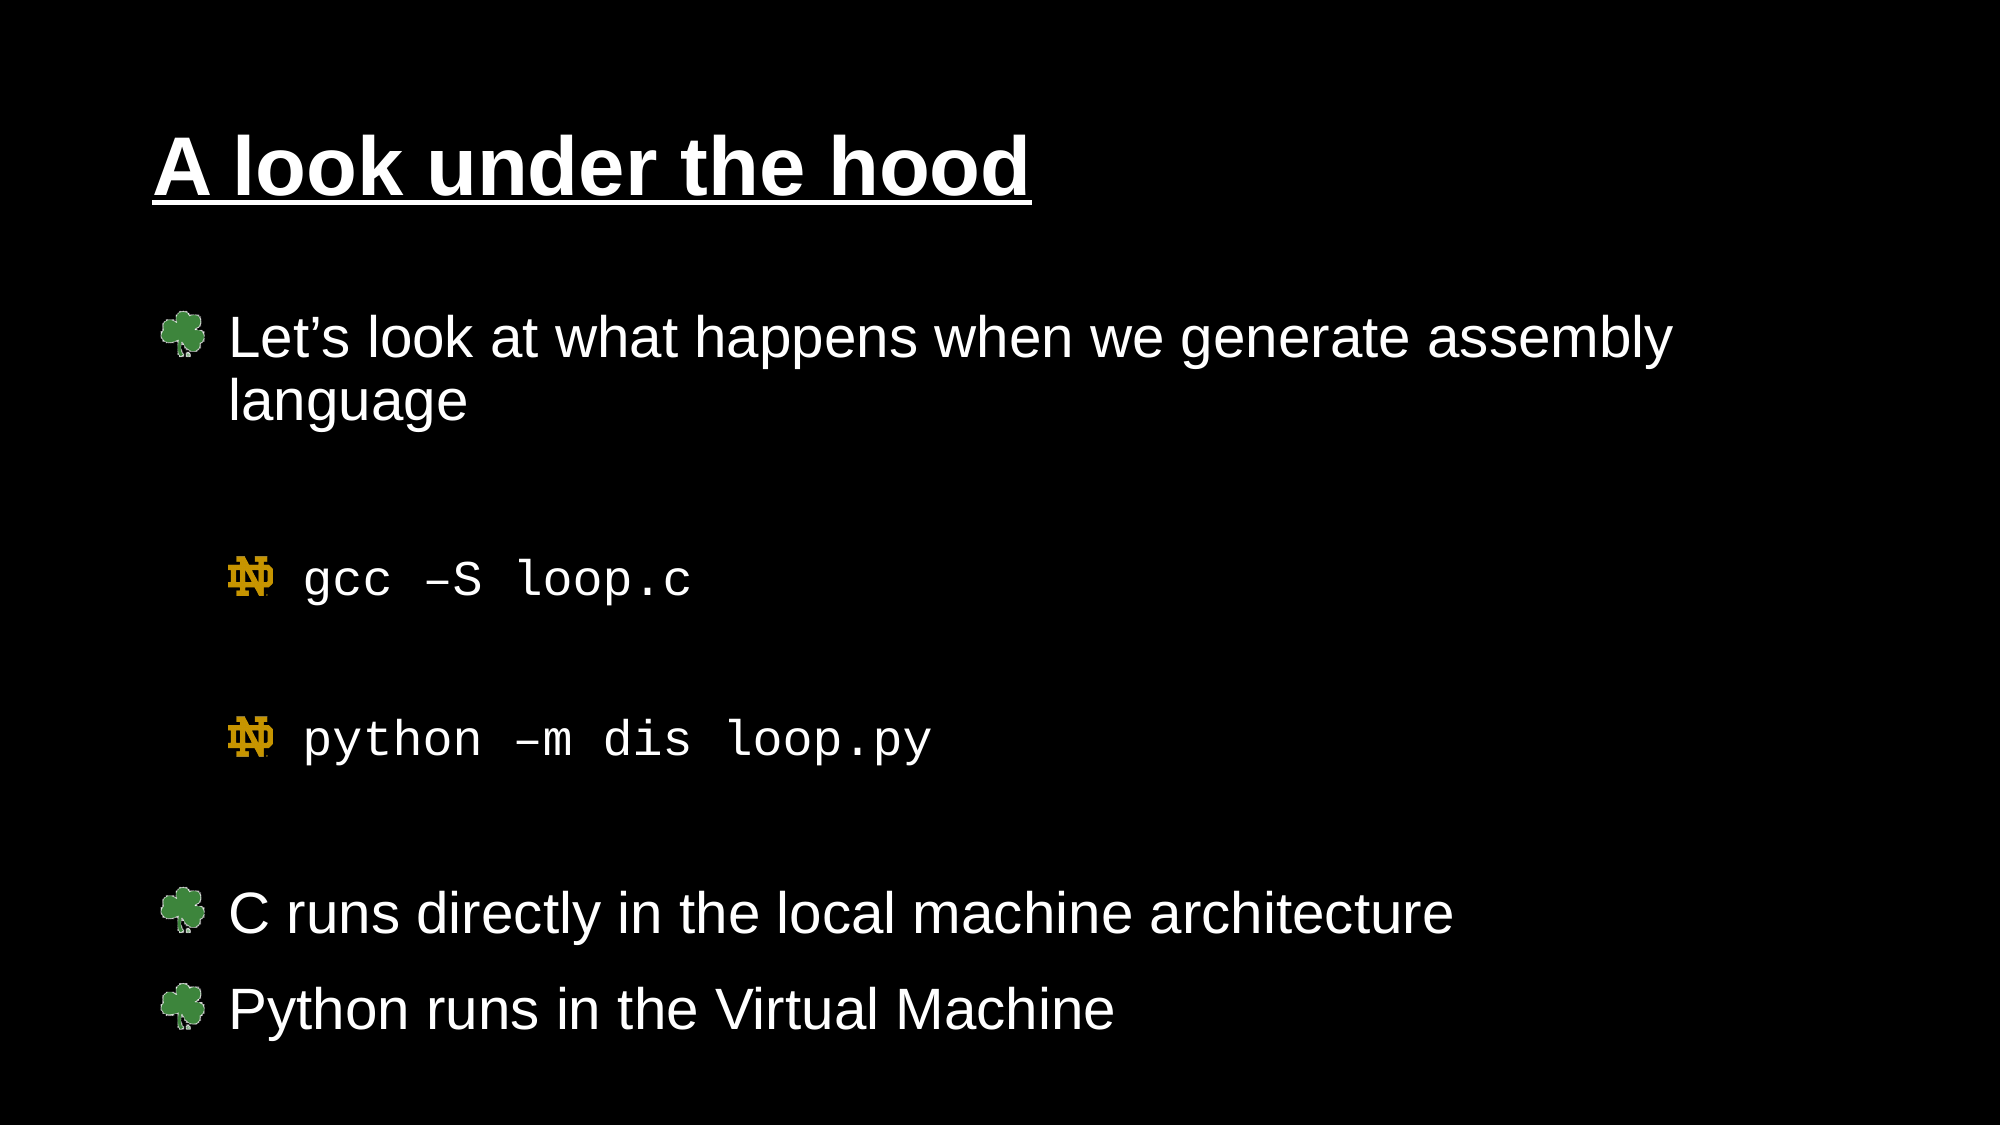

# A look under the hood
Let’s look at what happens when we generate assembly language

gcc –S loop.c

python –m dis loop.py

C runs directly in the local machine architecture
Python runs in the Virtual Machine